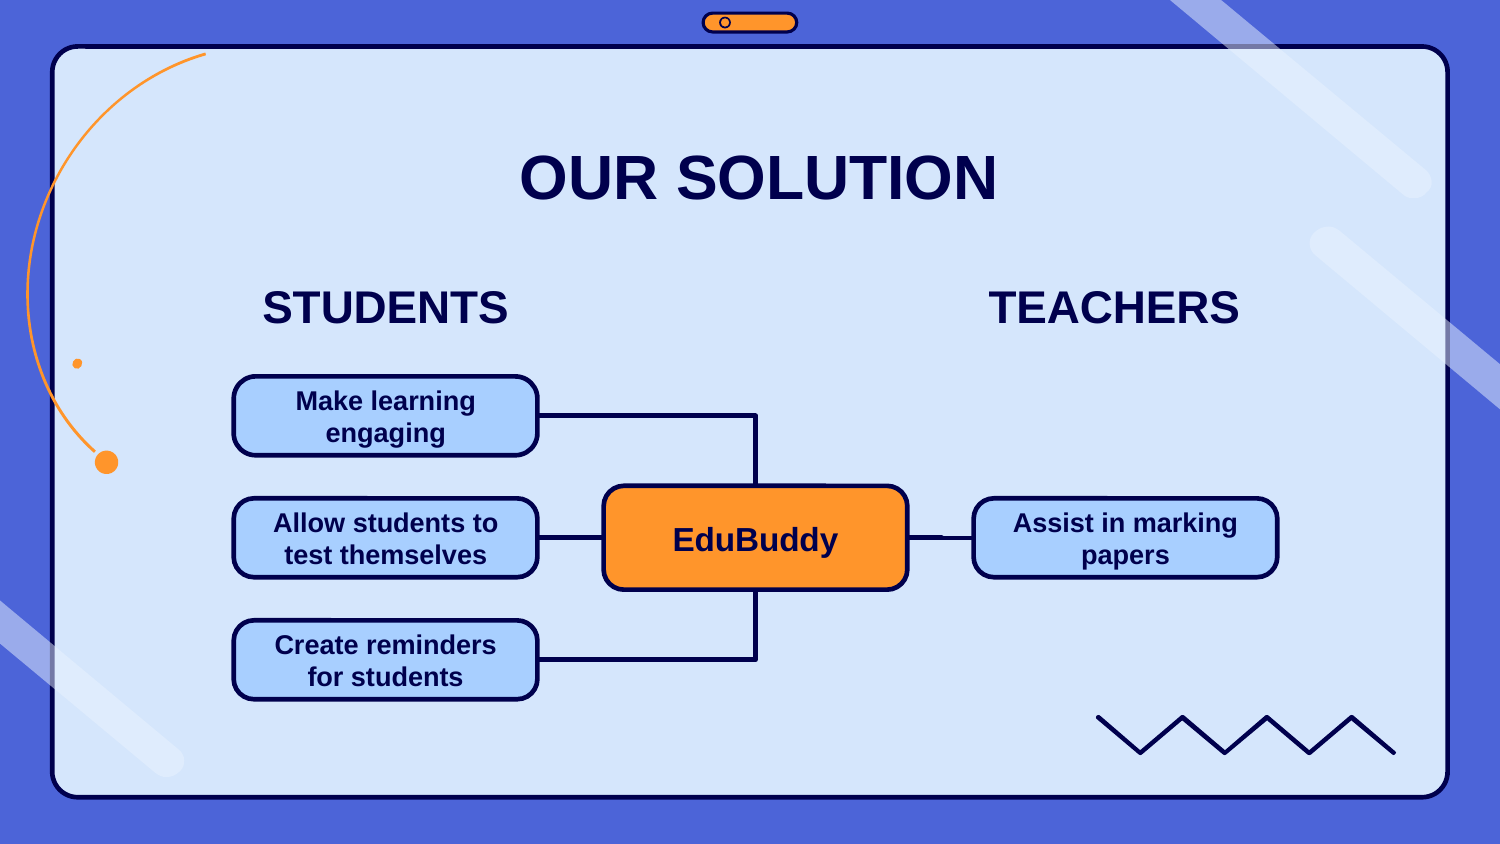

OUR SOLUTION
STUDENTS
TEACHERS
Make learning engaging
EduBuddy
Assist in marking papers
Allow students to test themselves
Create reminders for students